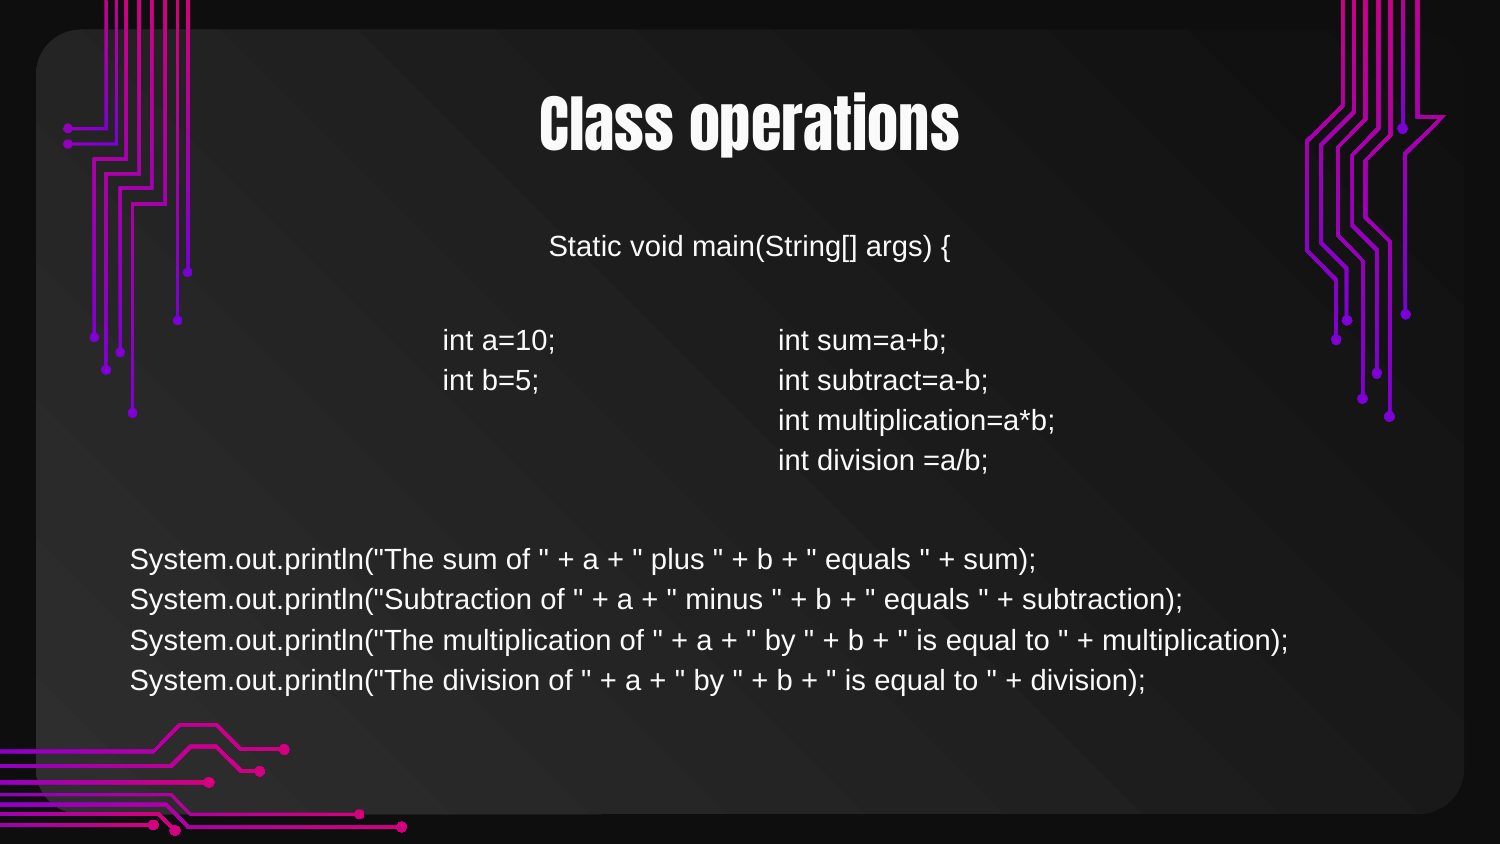

# Class operations
Static void main(String[] args) {
int a=10;
int b=5;
int sum=a+b;
int subtract=a-b;
int multiplication=a*b;
int division =a/b;
System.out.println("The sum of " + a + " plus " + b + " equals " + sum);
System.out.println("Subtraction of " + a + " minus " + b + " equals " + subtraction);
System.out.println("The multiplication of " + a + " by " + b + " is equal to " + multiplication);
System.out.println("The division of " + a + " by " + b + " is equal to " + division);